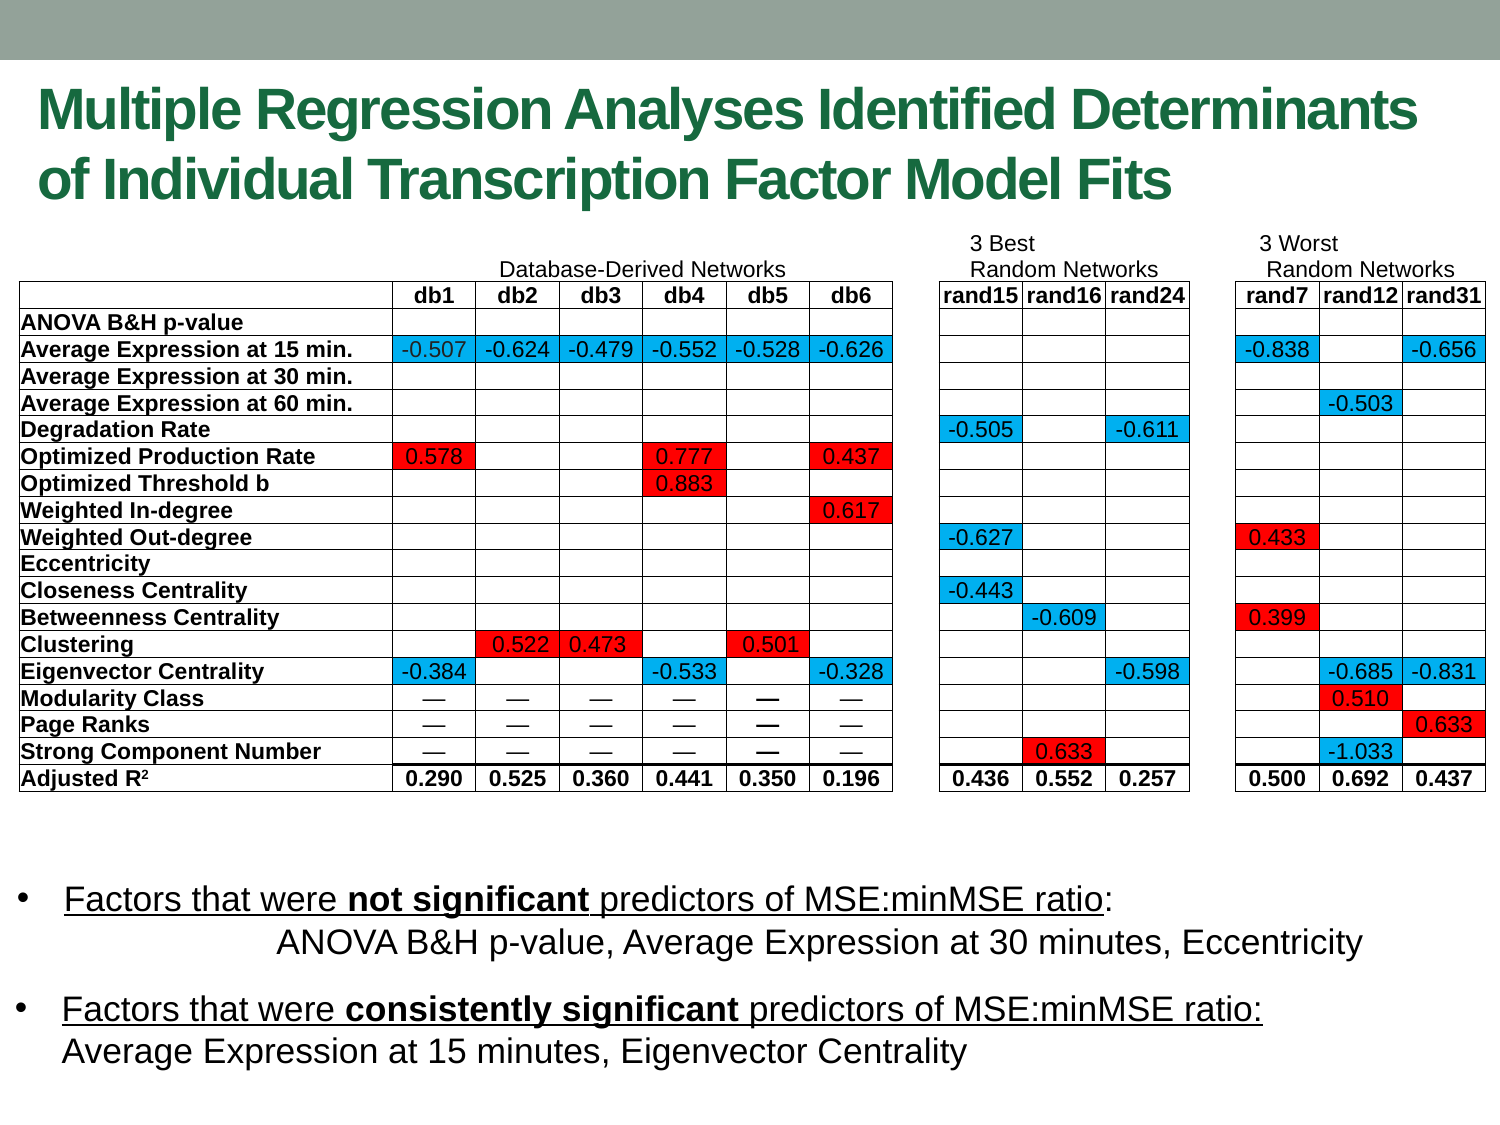

Multiple Regression Analyses Identified Determinants of Individual Transcription Factor Model Fits
|  | Database-Derived Networks |  |  |  |  |  |  | 3 Best Random Networks |  |  |  | 3 Worst Random Networks |  |  |
| --- | --- | --- | --- | --- | --- | --- | --- | --- | --- | --- | --- | --- | --- | --- |
|  | db1 | db2 | db3 | db4 | db5 | db6 |  | rand15 | rand16 | rand24 |  | rand7 | rand12 | rand31 |
| ANOVA B&H p-value |  |  |  |  |  |  |  |  |  |  |  |  |  |  |
| Average Expression at 15 min. | -0.507 | -0.624 | -0.479 | -0.552 | -0.528 | -0.626 |  |  |  |  |  | -0.838 |  | -0.656 |
| Average Expression at 30 min. |  |  |  |  |  |  |  |  |  |  |  |  |  |  |
| Average Expression at 60 min. |  |  |  |  |  |  |  |  |  |  |  |  | -0.503 |  |
| Degradation Rate |  |  |  |  |  |  |  | -0.505 |  | -0.611 |  |  |  |  |
| Optimized Production Rate | 0.578 |  |  | 0.777 |  | 0.437 |  |  |  |  |  |  |  |  |
| Optimized Threshold b |  |  |  | 0.883 |  |  |  |  |  |  |  |  |  |  |
| Weighted In-degree |  |  |  |  |  | 0.617 |  |  |  |  |  |  |  |  |
| Weighted Out-degree |  |  |  |  |  |  |  | -0.627 |  |  |  | 0.433 |  |  |
| Eccentricity |  |  |  |  |  |  |  |  |  |  |  |  |  |  |
| Closeness Centrality |  |  |  |  |  |  |  | -0.443 |  |  |  |  |  |  |
| Betweenness Centrality |  |  |  |  |  |  |  |  | -0.609 |  |  | 0.399 |  |  |
| Clustering |  | 0.522 | 0.473 |  | 0.501 |  |  |  |  |  |  |  |  |  |
| Eigenvector Centrality | -0.384 |  |  | -0.533 |  | -0.328 |  |  |  | -0.598 |  |  | -0.685 | -0.831 |
| Modularity Class | — | — | — | — | — | — |  |  |  |  |  |  | 0.510 |  |
| Page Ranks | — | — | — | — | — | — |  |  |  |  |  |  |  | 0.633 |
| Strong Component Number | — | — | — | — | — | — |  |  | 0.633 |  |  |  | -1.033 |  |
| Adjusted R2 | 0.290 | 0.525 | 0.360 | 0.441 | 0.350 | 0.196 |  | 0.436 | 0.552 | 0.257 |  | 0.500 | 0.692 | 0.437 |
Factors that were not significant predictors of MSE:minMSE ratio:                                                  ANOVA B&H p-value, Average Expression at 30 minutes, Eccentricity
Factors that were consistently significant predictors of MSE:minMSE ratio: Average Expression at 15 minutes, Eigenvector Centrality